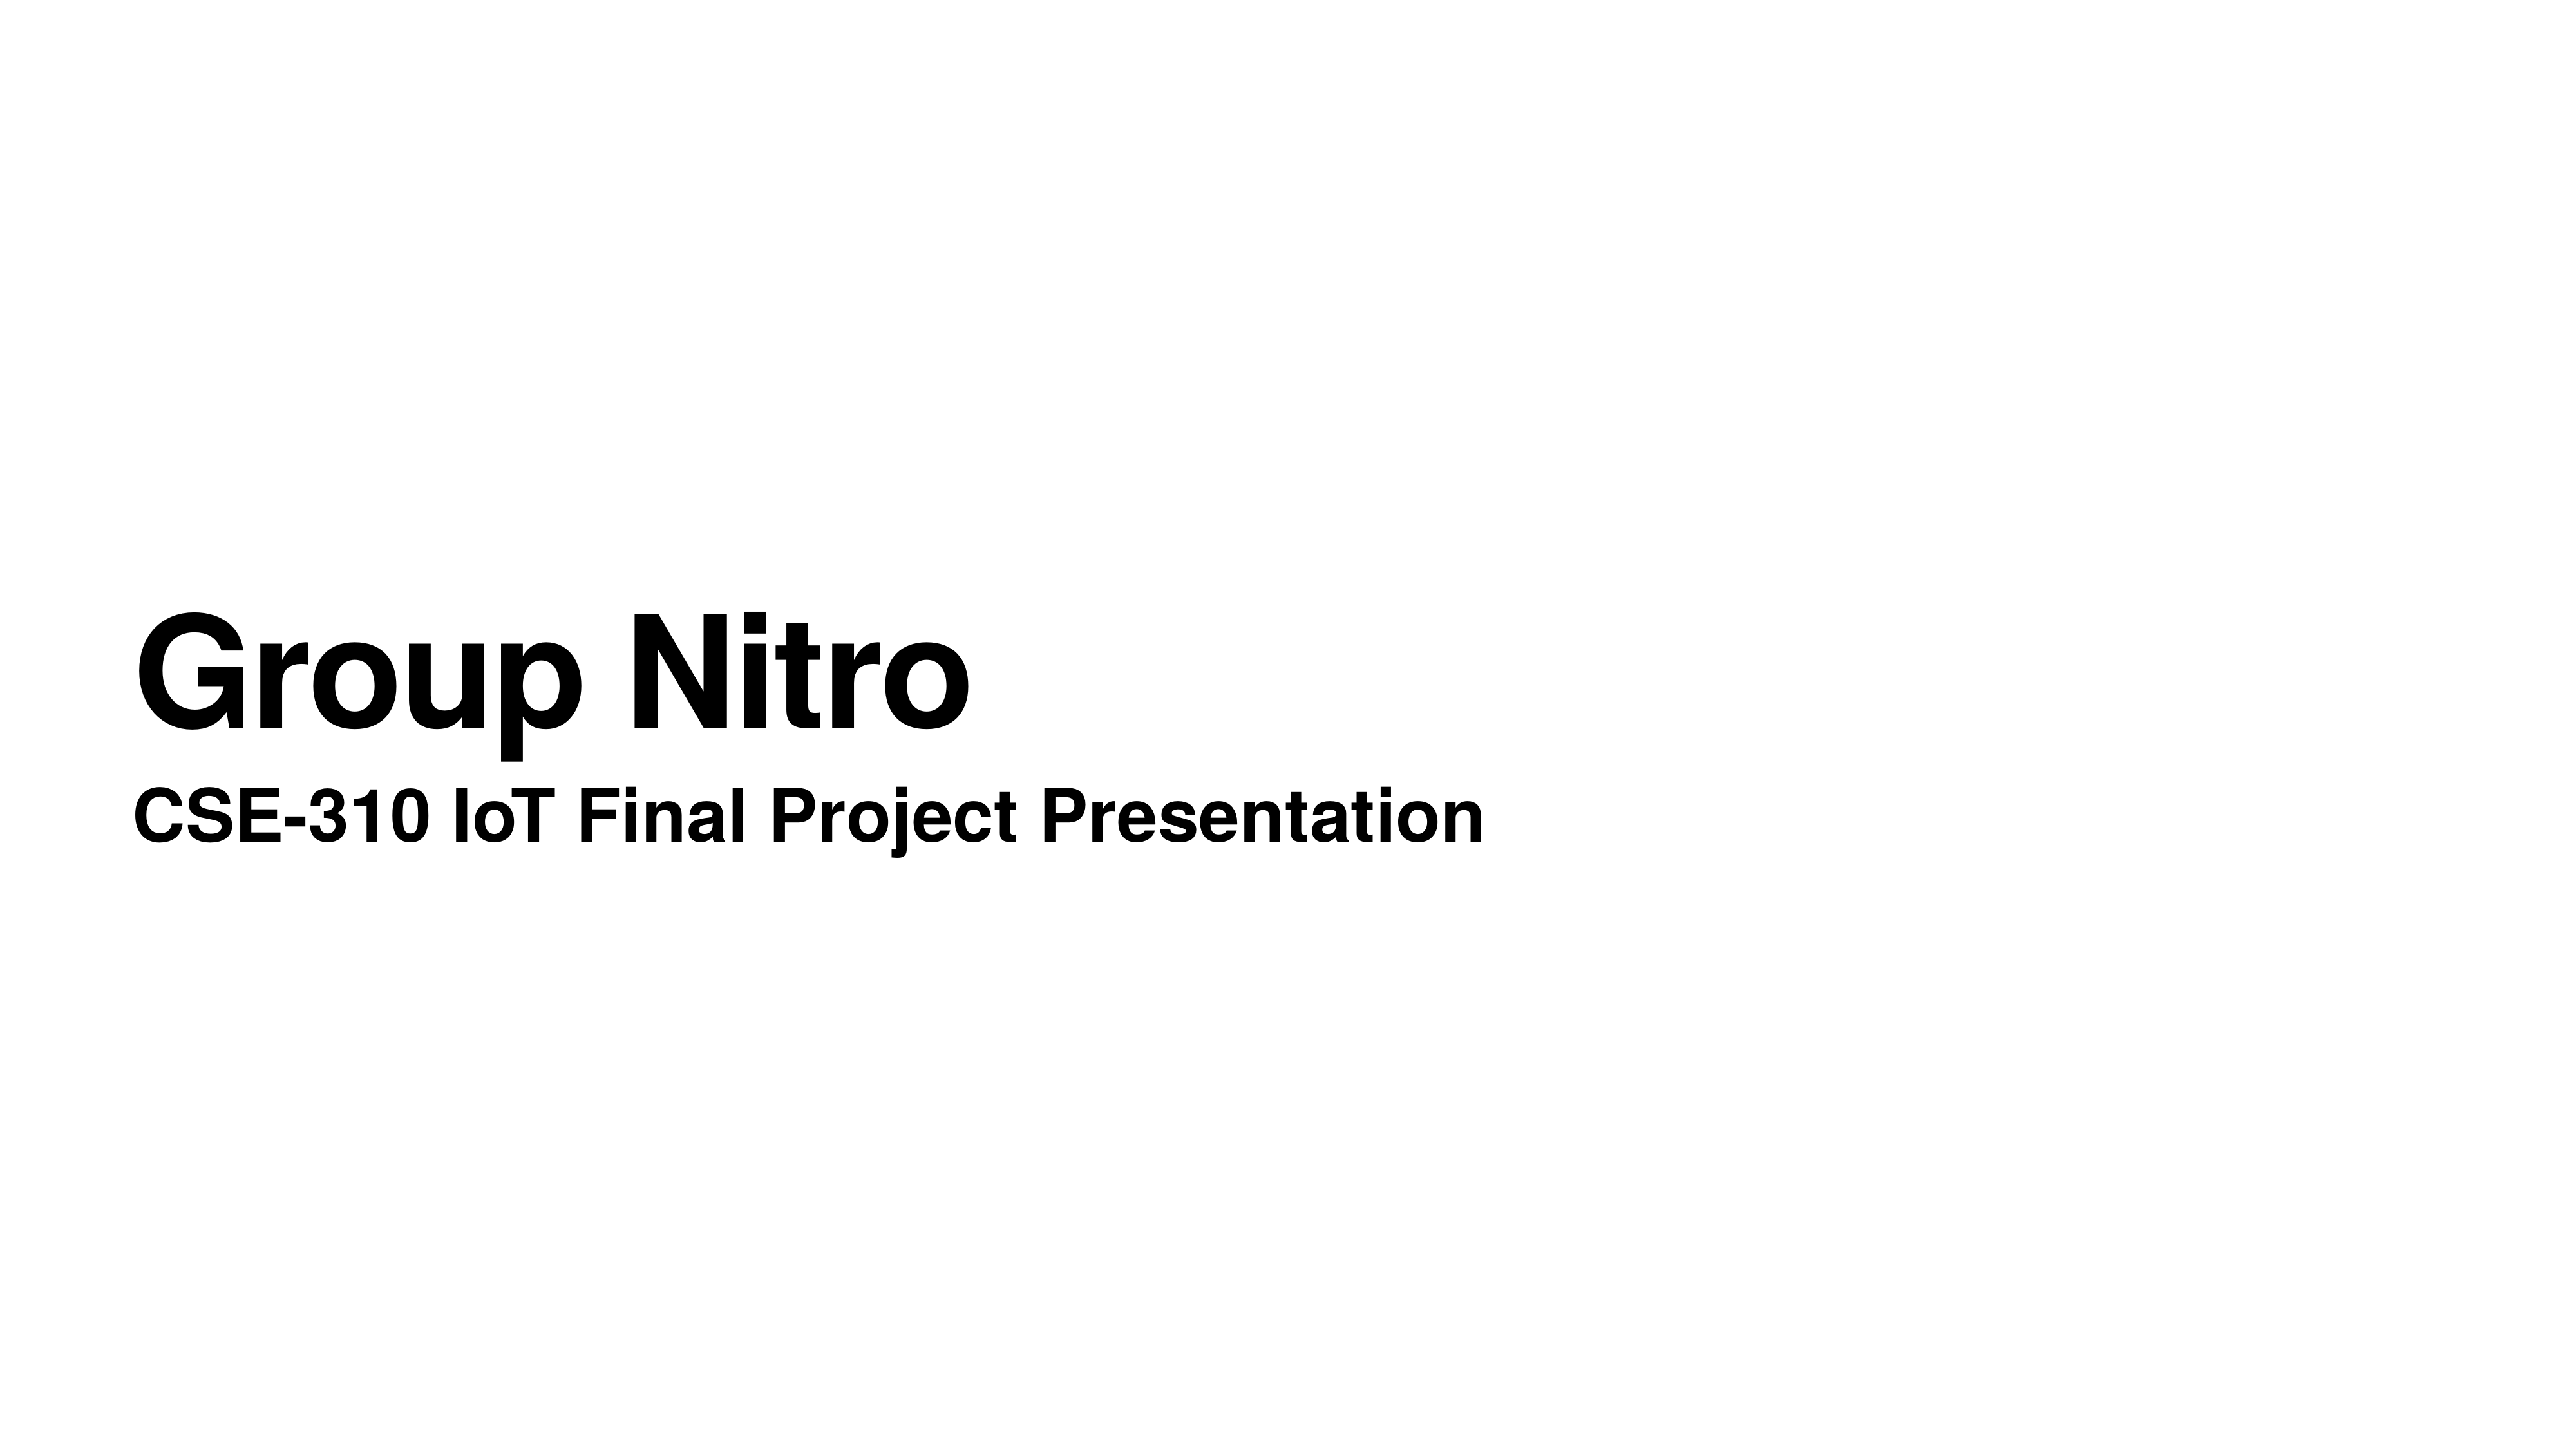

# Group Nitro
CSE-310 IoT Final Project Presentation